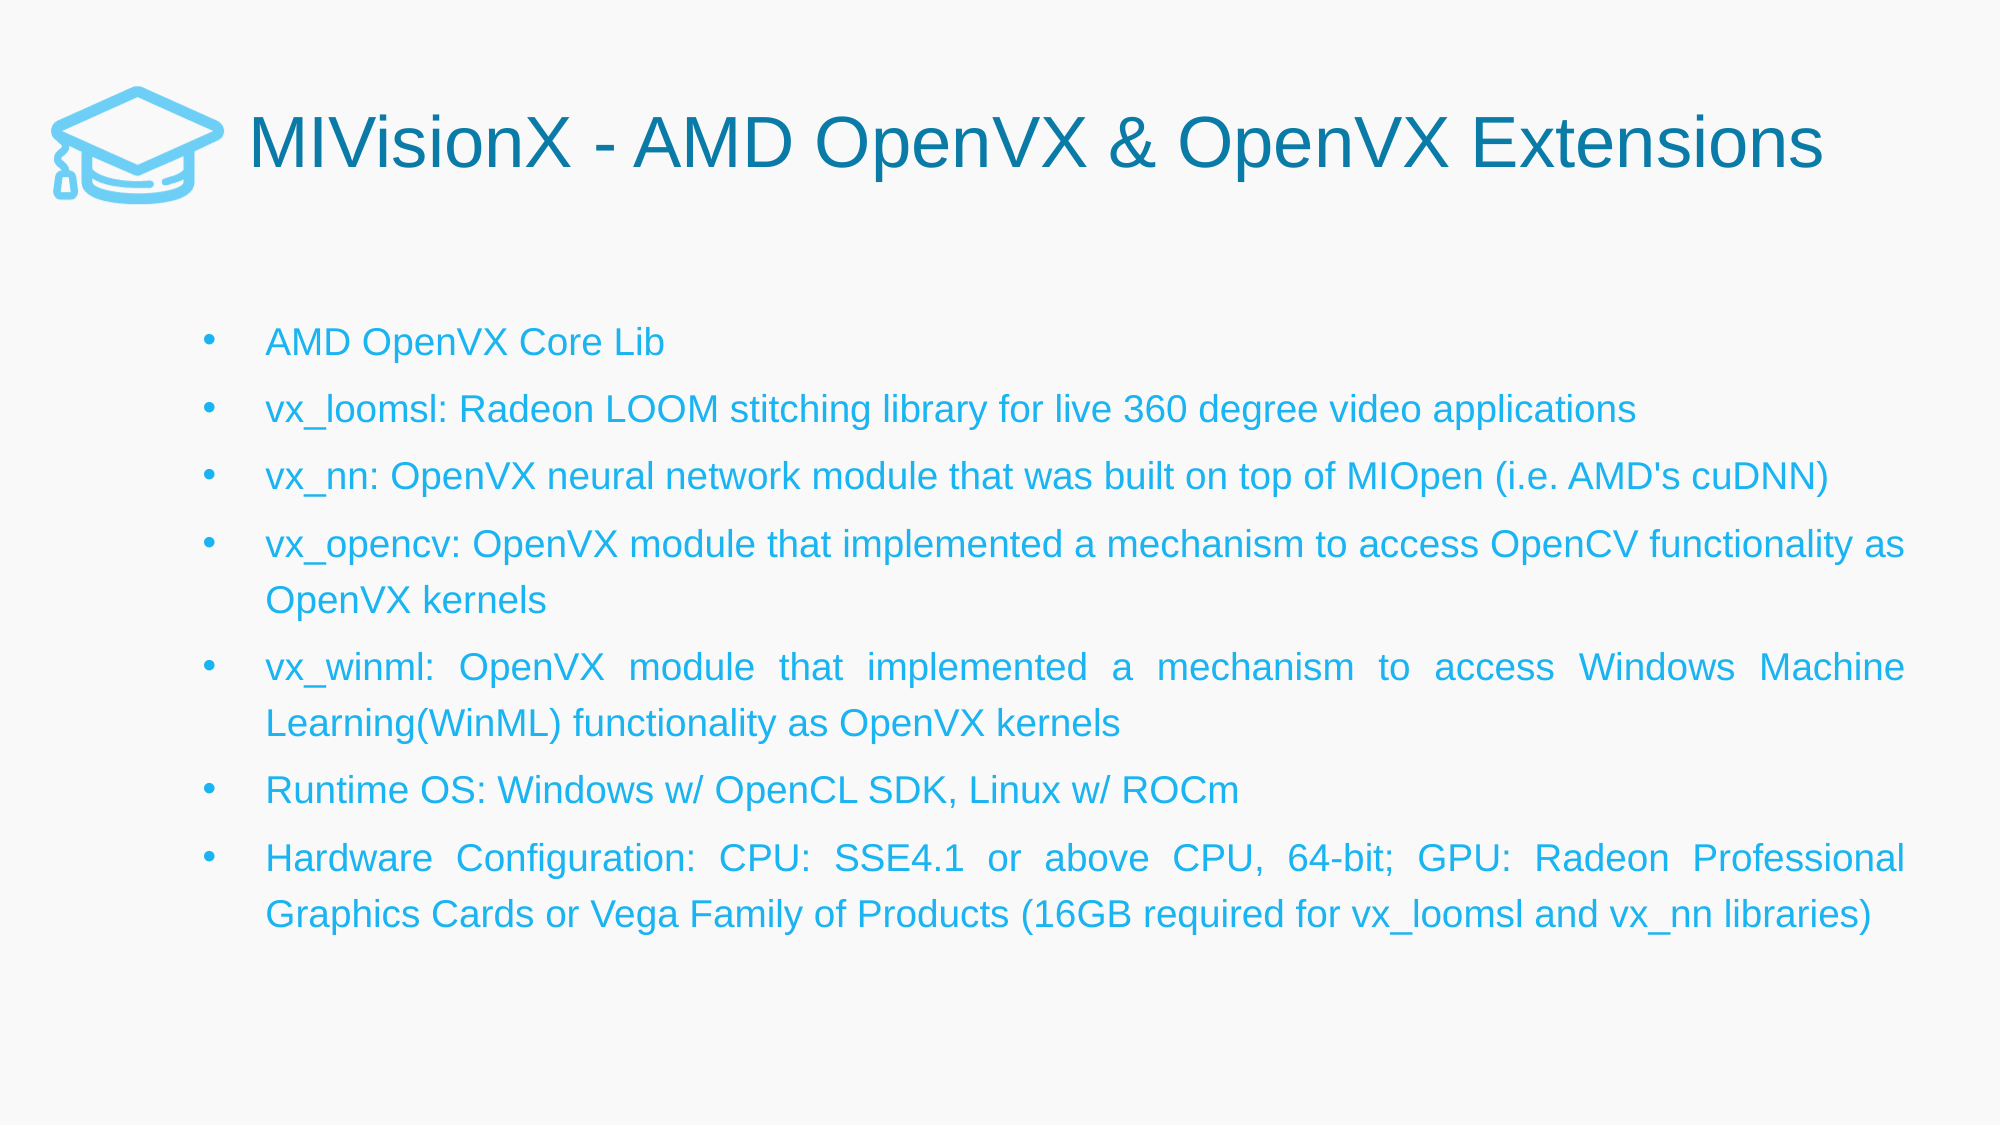

# MIVisionX - AMD OpenVX & OpenVX Extensions
AMD OpenVX Core Lib
vx_loomsl: Radeon LOOM stitching library for live 360 degree video applications
vx_nn: OpenVX neural network module that was built on top of MIOpen (i.e. AMD's cuDNN)
vx_opencv: OpenVX module that implemented a mechanism to access OpenCV functionality as OpenVX kernels
vx_winml: OpenVX module that implemented a mechanism to access Windows Machine Learning(WinML) functionality as OpenVX kernels
Runtime OS: Windows w/ OpenCL SDK, Linux w/ ROCm
Hardware Configuration: CPU: SSE4.1 or above CPU, 64-bit; GPU: Radeon Professional Graphics Cards or Vega Family of Products (16GB required for vx_loomsl and vx_nn libraries)